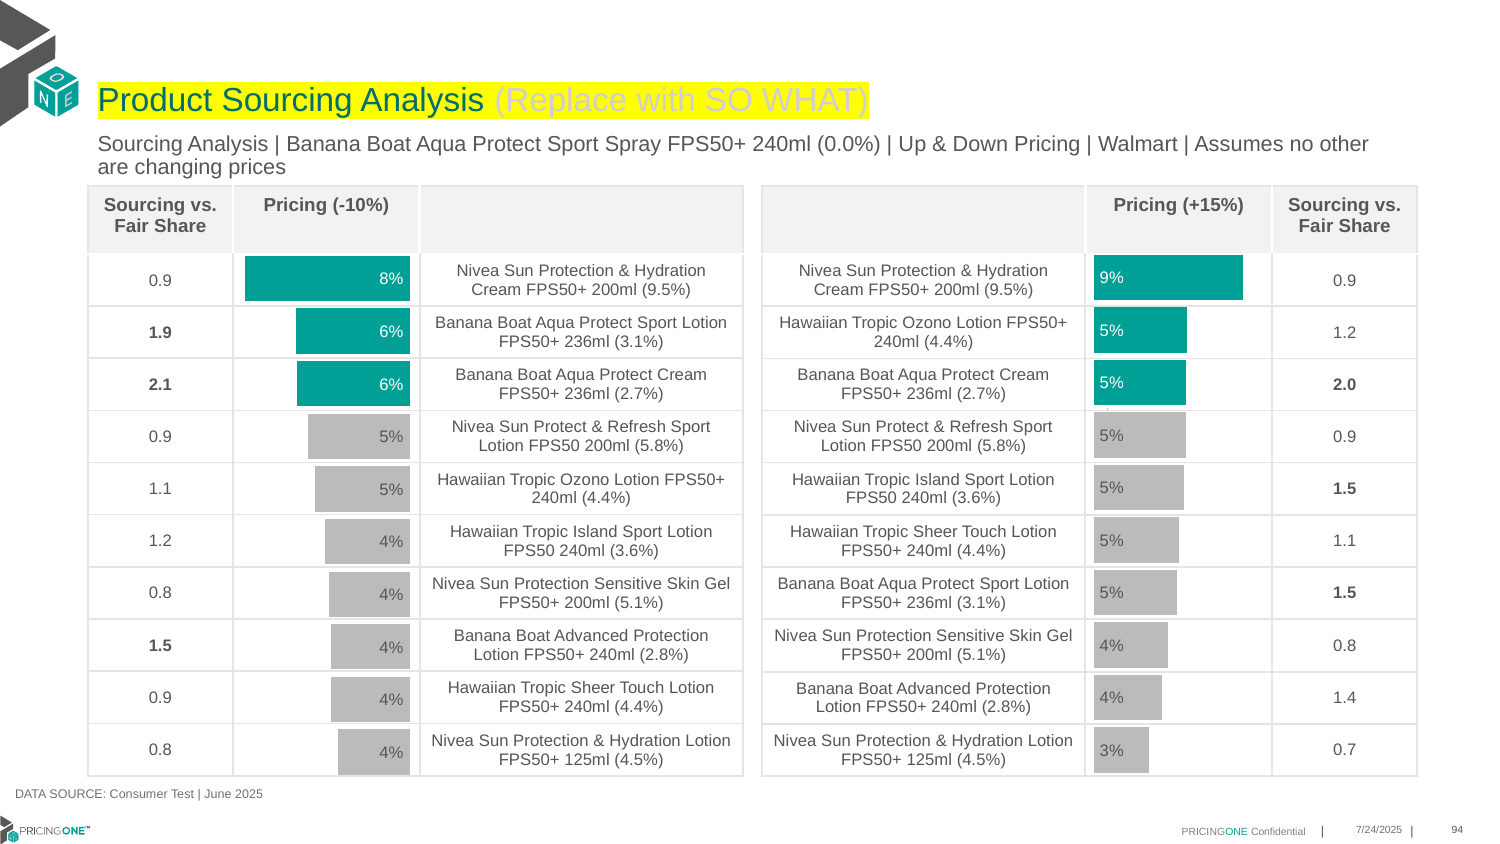

# Product Sourcing Analysis (Replace with SO WHAT)
Sourcing Analysis | Banana Boat Aqua Protect Sport Spray FPS50+ 240ml (0.0%) | Up & Down Pricing | Walmart | Assumes no other are changing prices
| Sourcing vs. Fair Share | Pricing (-10%) |  |
| --- | --- | --- |
| 0.9 |  | Nivea Sun Protection & Hydration Cream FPS50+ 200ml (9.5%) |
| 1.9 |  | Banana Boat Aqua Protect Sport Lotion FPS50+ 236ml (3.1%) |
| 2.1 |  | Banana Boat Aqua Protect Cream FPS50+ 236ml (2.7%) |
| 0.9 |  | Nivea Sun Protect & Refresh Sport Lotion FPS50 200ml (5.8%) |
| 1.1 |  | Hawaiian Tropic Ozono Lotion FPS50+ 240ml (4.4%) |
| 1.2 |  | Hawaiian Tropic Island Sport Lotion FPS50 240ml (3.6%) |
| 0.8 |  | Nivea Sun Protection Sensitive Skin Gel FPS50+ 200ml (5.1%) |
| 1.5 |  | Banana Boat Advanced Protection Lotion FPS50+ 240ml (2.8%) |
| 0.9 |  | Hawaiian Tropic Sheer Touch Lotion FPS50+ 240ml (4.4%) |
| 0.8 |  | Nivea Sun Protection & Hydration Lotion FPS50+ 125ml (4.5%) |
|  | Pricing (+15%) | Sourcing vs. Fair Share |
| --- | --- | --- |
| Nivea Sun Protection & Hydration Cream FPS50+ 200ml (9.5%) |  | 0.9 |
| Hawaiian Tropic Ozono Lotion FPS50+ 240ml (4.4%) |  | 1.2 |
| Banana Boat Aqua Protect Cream FPS50+ 236ml (2.7%) |  | 2.0 |
| Nivea Sun Protect & Refresh Sport Lotion FPS50 200ml (5.8%) |  | 0.9 |
| Hawaiian Tropic Island Sport Lotion FPS50 240ml (3.6%) |  | 1.5 |
| Hawaiian Tropic Sheer Touch Lotion FPS50+ 240ml (4.4%) |  | 1.1 |
| Banana Boat Aqua Protect Sport Lotion FPS50+ 236ml (3.1%) |  | 1.5 |
| Nivea Sun Protection Sensitive Skin Gel FPS50+ 200ml (5.1%) |  | 0.8 |
| Banana Boat Advanced Protection Lotion FPS50+ 240ml (2.8%) |  | 1.4 |
| Nivea Sun Protection & Hydration Lotion FPS50+ 125ml (4.5%) |  | 0.7 |

### Chart

| Category | Banana Boat Aqua Protect Sport Spray FPS50+ 240ml (0.0%) |
|---|---|
| Nivea Sun Protection & Hydration Cream FPS50+ 200ml (9.5%) | 0.08634064434873595 |
| Hawaiian Tropic Ozono Lotion FPS50+ 240ml (4.4%) | 0.0537747626733734 |
| Banana Boat Aqua Protect Cream FPS50+ 236ml (2.7%) | 0.05342830843874889 |
| Nivea Sun Protect & Refresh Sport Lotion FPS50 200ml (5.8%) | 0.05310517256280898 |
| Hawaiian Tropic Island Sport Lotion FPS50 240ml (3.6%) | 0.052387807667733065 |
| Hawaiian Tropic Sheer Touch Lotion FPS50+ 240ml (4.4%) | 0.0491449094674413 |
| Banana Boat Aqua Protect Sport Lotion FPS50+ 236ml (3.1%) | 0.04797165647729324 |
| Nivea Sun Protection Sensitive Skin Gel FPS50+ 200ml (5.1%) | 0.0427927413653497 |
| Banana Boat Advanced Protection Lotion FPS50+ 240ml (2.8%) | 0.03950852150780525 |
| Nivea Sun Protection & Hydration Lotion FPS50+ 125ml (4.5%) | 0.03196337671716035 |

### Chart

| Category | Banana Boat Aqua Protect Sport Spray FPS50+ 240ml (0.0%) |
|---|---|
| Nivea Sun Protection & Hydration Cream FPS50+ 200ml (9.5%) | 0.08476692990415803 |
| Banana Boat Aqua Protect Sport Lotion FPS50+ 236ml (3.1%) | 0.05841353307362125 |
| Banana Boat Aqua Protect Cream FPS50+ 236ml (2.7%) | 0.057940451598839024 |
| Nivea Sun Protect & Refresh Sport Lotion FPS50 200ml (5.8%) | 0.052749366752639484 |
| Hawaiian Tropic Ozono Lotion FPS50+ 240ml (4.4%) | 0.048640931710254826 |
| Hawaiian Tropic Island Sport Lotion FPS50 240ml (3.6%) | 0.04365702138727362 |
| Nivea Sun Protection Sensitive Skin Gel FPS50+ 200ml (5.1%) | 0.04158796098092672 |
| Banana Boat Advanced Protection Lotion FPS50+ 240ml (2.8%) | 0.04080076771528766 |
| Hawaiian Tropic Sheer Touch Lotion FPS50+ 240ml (4.4%) | 0.040465583355207314 |
| Nivea Sun Protection & Hydration Lotion FPS50+ 125ml (4.5%) | 0.03719181081353663 |
DATA SOURCE: Consumer Test | June 2025

7/24/2025
94